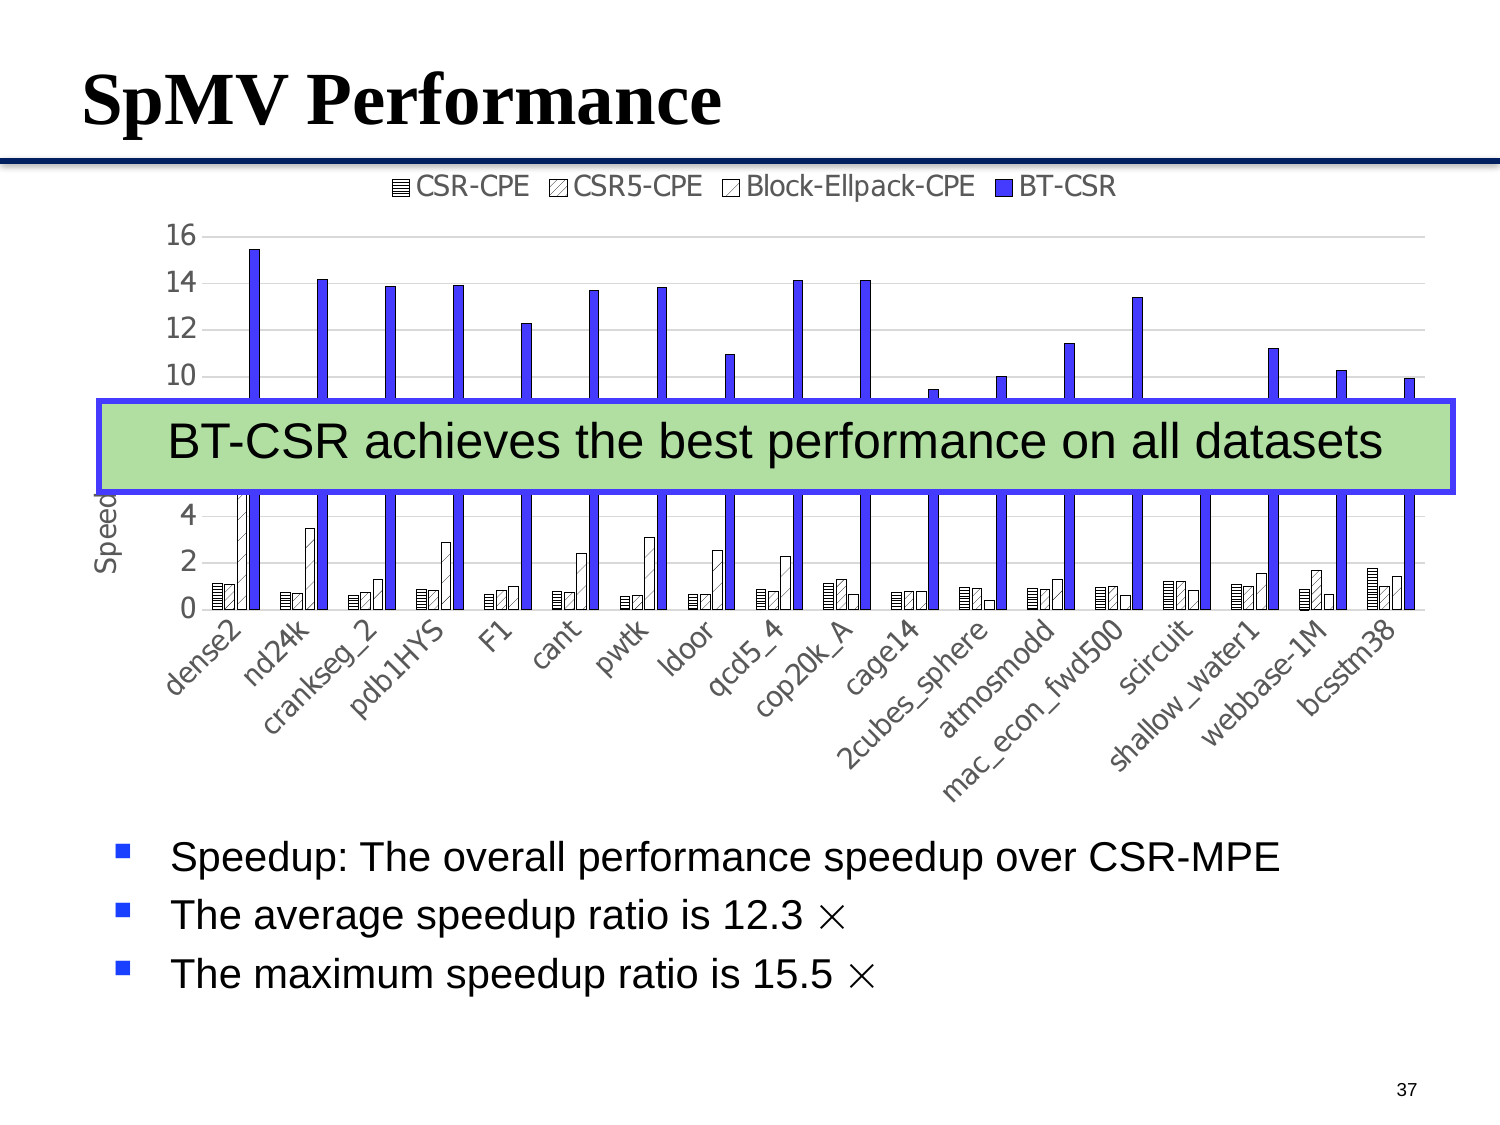

# SpMV Performance

### Chart

| Category | CSR-CPE | CSR5-CPE | Block-Ellpack-CPE | BT-CSR |
|---|---|---|---|---|
| dense2 | 1.1290909090909091 | 1.0739037703471488 | 5.588166073678235 | 15.462456346444828 |
| nd24k | 0.7542128455679719 | 0.6987773170648812 | 3.504076489298017 | 14.18318688615061 |
| crankseg_2 | 0.6294516215083266 | 0.7410978203321997 | 1.3114054379359787 | 13.85370501461071 |
| pdb1HYS | 0.8692833313517181 | 0.821788560906347 | 2.8800732235752107 | 13.925304322982898 |
| F1 | 0.6398799077552323 | 0.8448772453943085 | 0.9939665116614398 | 12.29750748423711 |
| cant | 0.7945043782837128 | 0.7252117309665931 | 2.4262906358836567 | 13.688431597368897 |
| pwtk | 0.574537966713182 | 0.6083446703846189 | 3.107317073170732 | 13.82118147951038 |
| ldoor | 0.6657599909113948 | 0.64766918667548 | 2.535056486365073 | 10.946590607016358 |
| qcd5_4 | 0.8761822384186719 | 0.7920501448457969 | 2.2916025381896667 | 14.149708778104602 |
| cop20k_A | 1.1159859925425293 | 1.2973455844818786 | 0.6376719474942031 | 14.132006227758009 |
| cage14 | 0.7560653762577184 | 0.7731599636246297 | 0.7626671103651832 | 9.456429116024577 |
| 2cubes_sphere | 0.9670925869587264 | 0.899015541250303 | 0.41617104311613173 | 10.022746381598704 |
| atmosmodd | 0.9225013169867343 | 0.8755954653720976 | 1.276691283319056 | 11.423069111265624 |
| mac_econ_fwd500 | 0.9617504950495049 | 0.9973714689381555 | 0.6206062898353684 | 13.410816924307154 |
| scircuit | 1.208987954962032 | 1.1939798358117448 | 0.8420992636162598 | 8.815442995680225 |
| shallow_water1 | 1.0830667783658912 | 0.9800689160086145 | 1.5360994095196947 | 11.212700602835131 |
| webbase-1M | 0.8622774769325761 | 1.7010941000630795 | 0.6418726645335047 | 10.28595210269399 |
| bcsstm38 | 1.759171640412252 | 0.9772286108247767 | 1.4421257120279214 | 9.911473183978275 |
BT-CSR achieves the best performance on all datasets
Speedup: The overall performance speedup over CSR-MPE
The average speedup ratio is 12.3 ×
The maximum speedup ratio is 15.5 ×